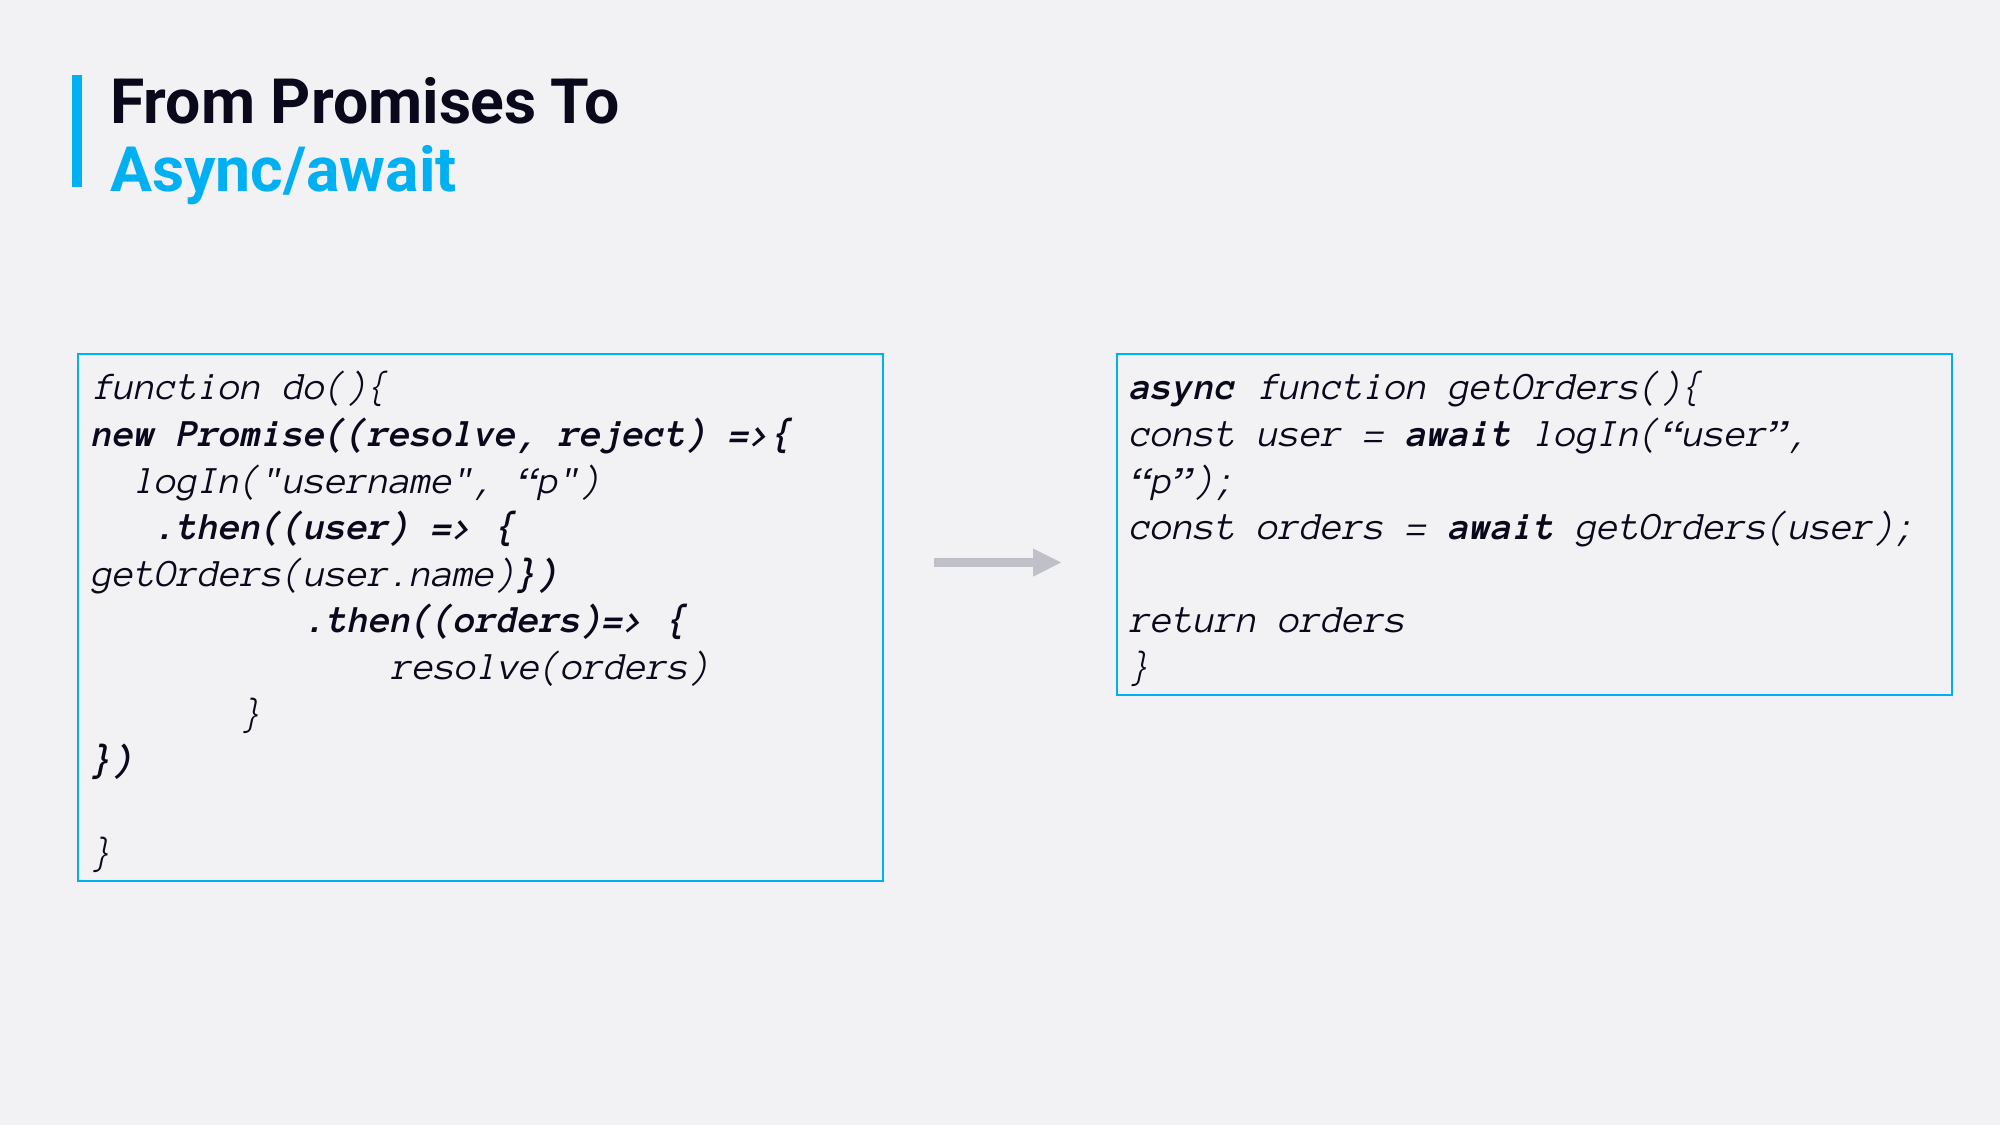

# From Promises To Async/await
async function getOrders(){
const user = await logIn(“user”, “p”);
const orders = await getOrders(user);

return orders
}
function do(){
new Promise((resolve, reject) =>{
  logIn("username", “p")
   .then((user) => { 	getOrders(user.name)})
	   .then((orders)=> {
		resolve(orders)
	}
})

}